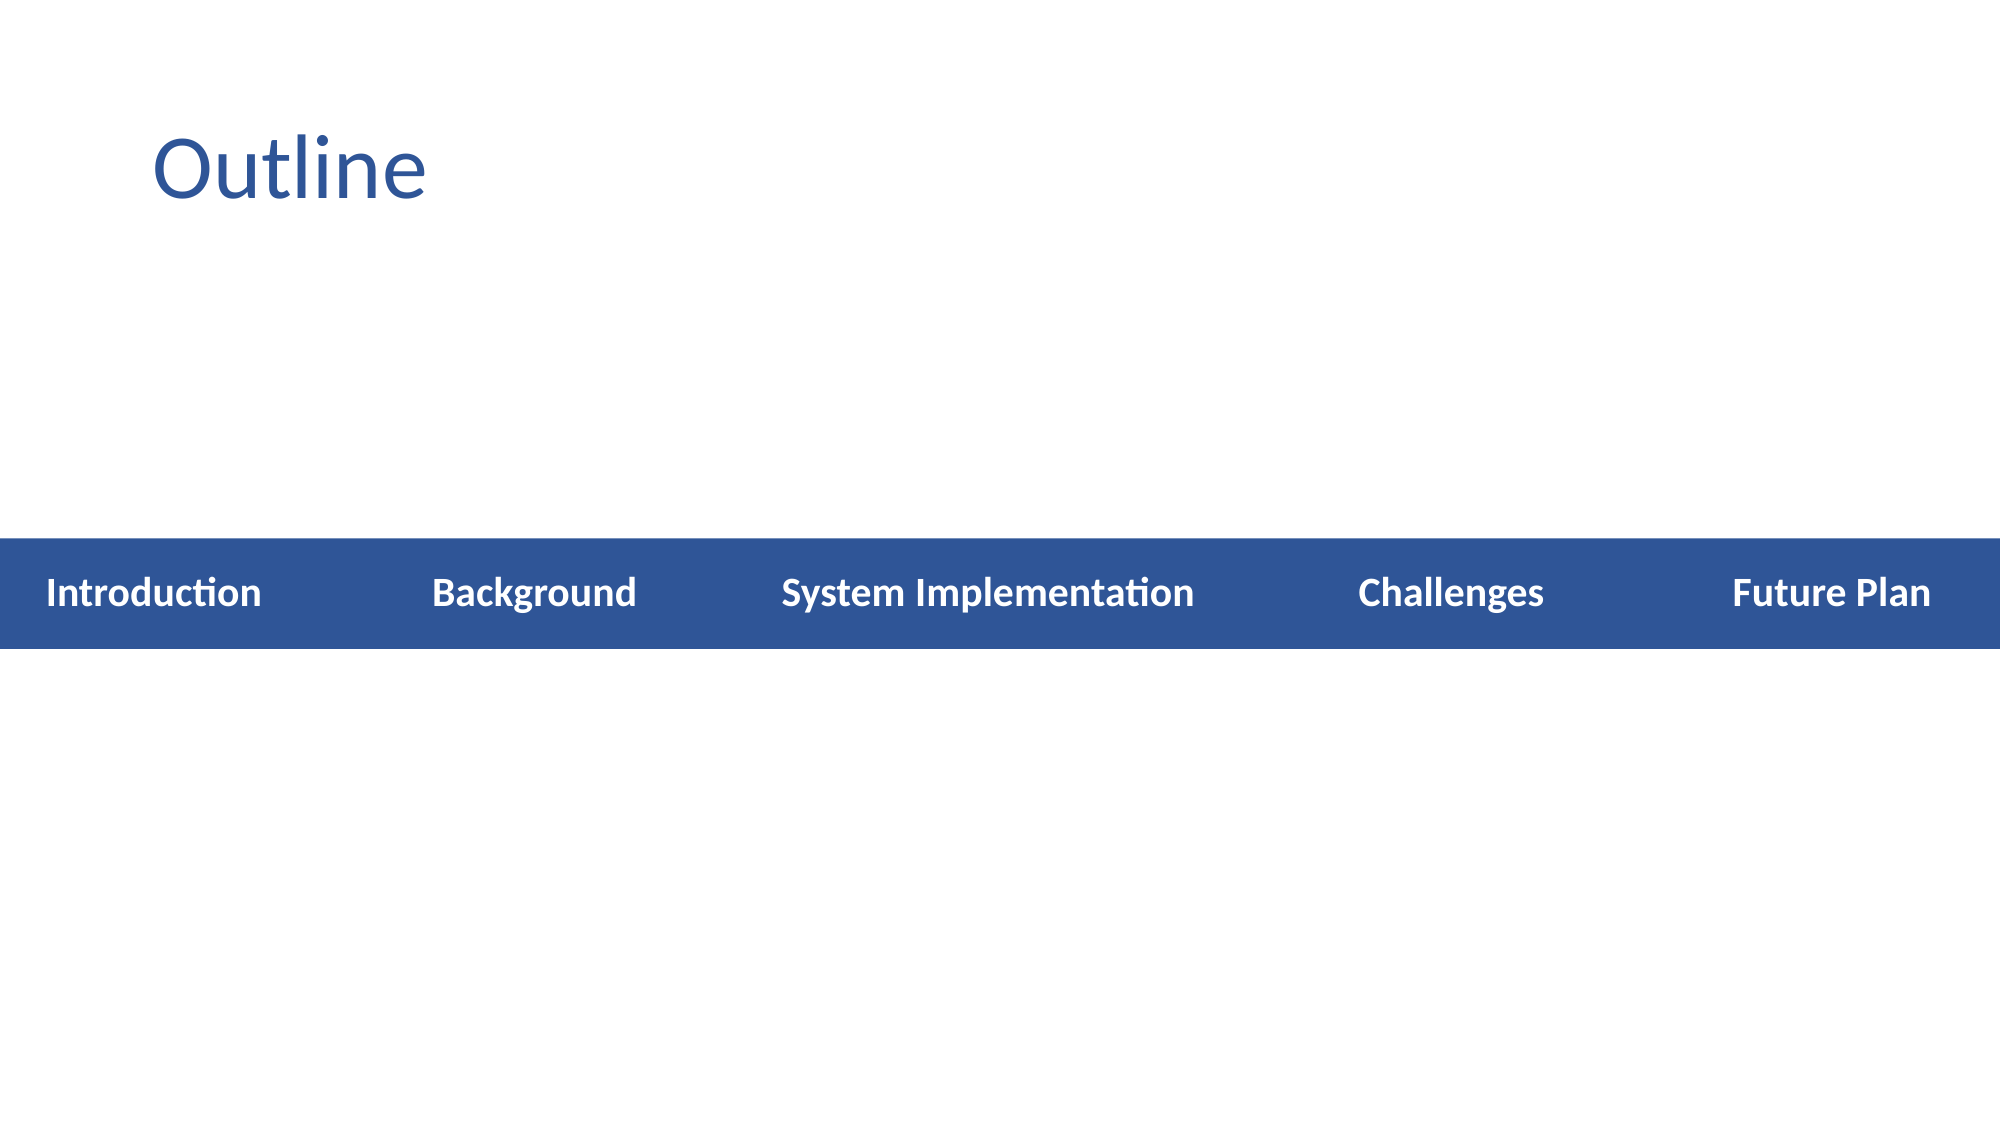

# Outline

Background

System Implementation

Challenges

Future Plan

Introduction